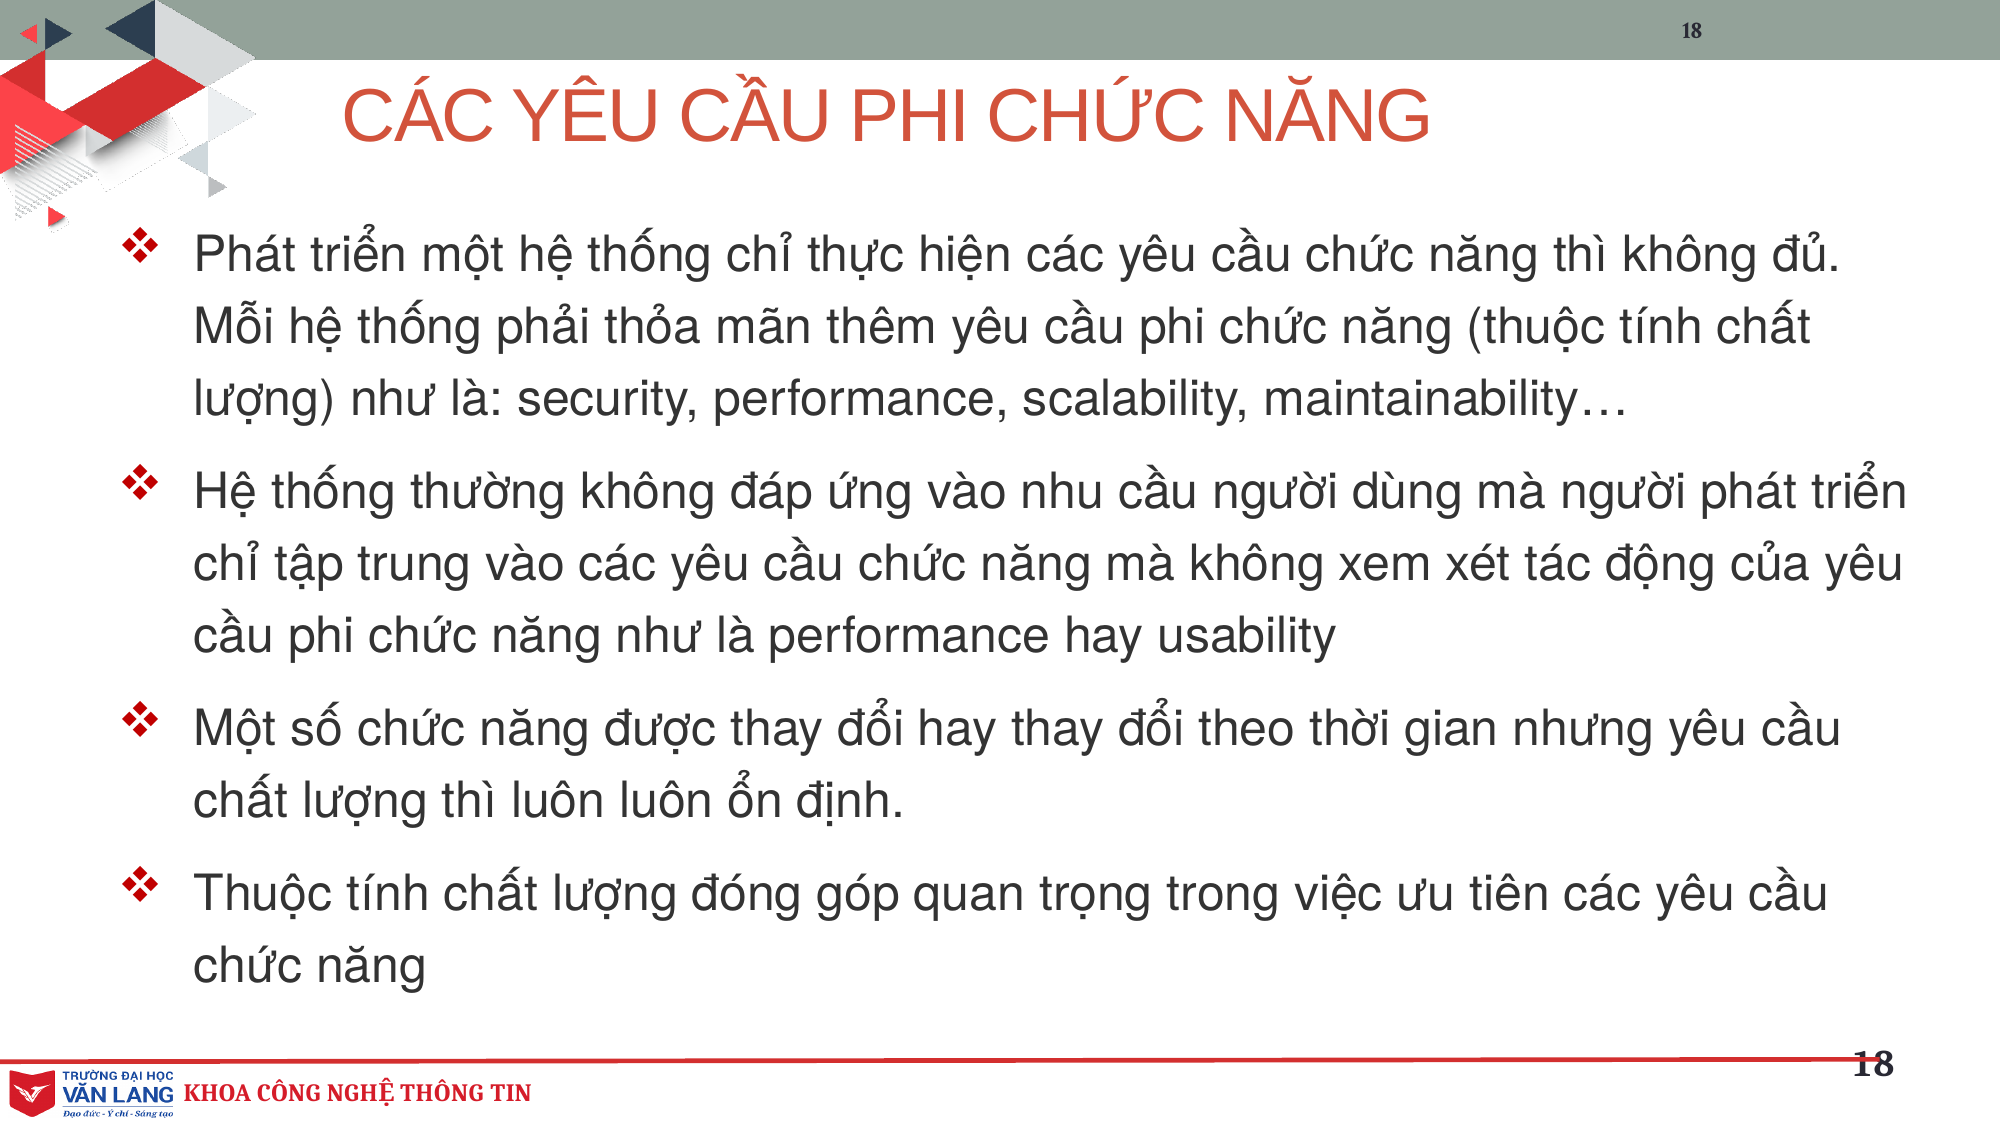

18
# CÁC YÊU CẦU PHI CHỨC NĂNG
Phát triển một hệ thống chỉ thực hiện các yêu cầu chức năng thì không đủ. Mỗi hệ thống phải thỏa mãn thêm yêu cầu phi chức năng (thuộc tính chất lượng) như là: security, performance, scalability, maintainability…
Hệ thống thường không đáp ứng vào nhu cầu người dùng mà người phát triển chỉ tập trung vào các yêu cầu chức năng mà không xem xét tác động của yêu cầu phi chức năng như là performance hay usability
Một số chức năng được thay đổi hay thay đổi theo thời gian nhưng yêu cầu chất lượng thì luôn luôn ổn định.
Thuộc tính chất lượng đóng góp quan trọng trong việc ưu tiên các yêu cầu chức năng